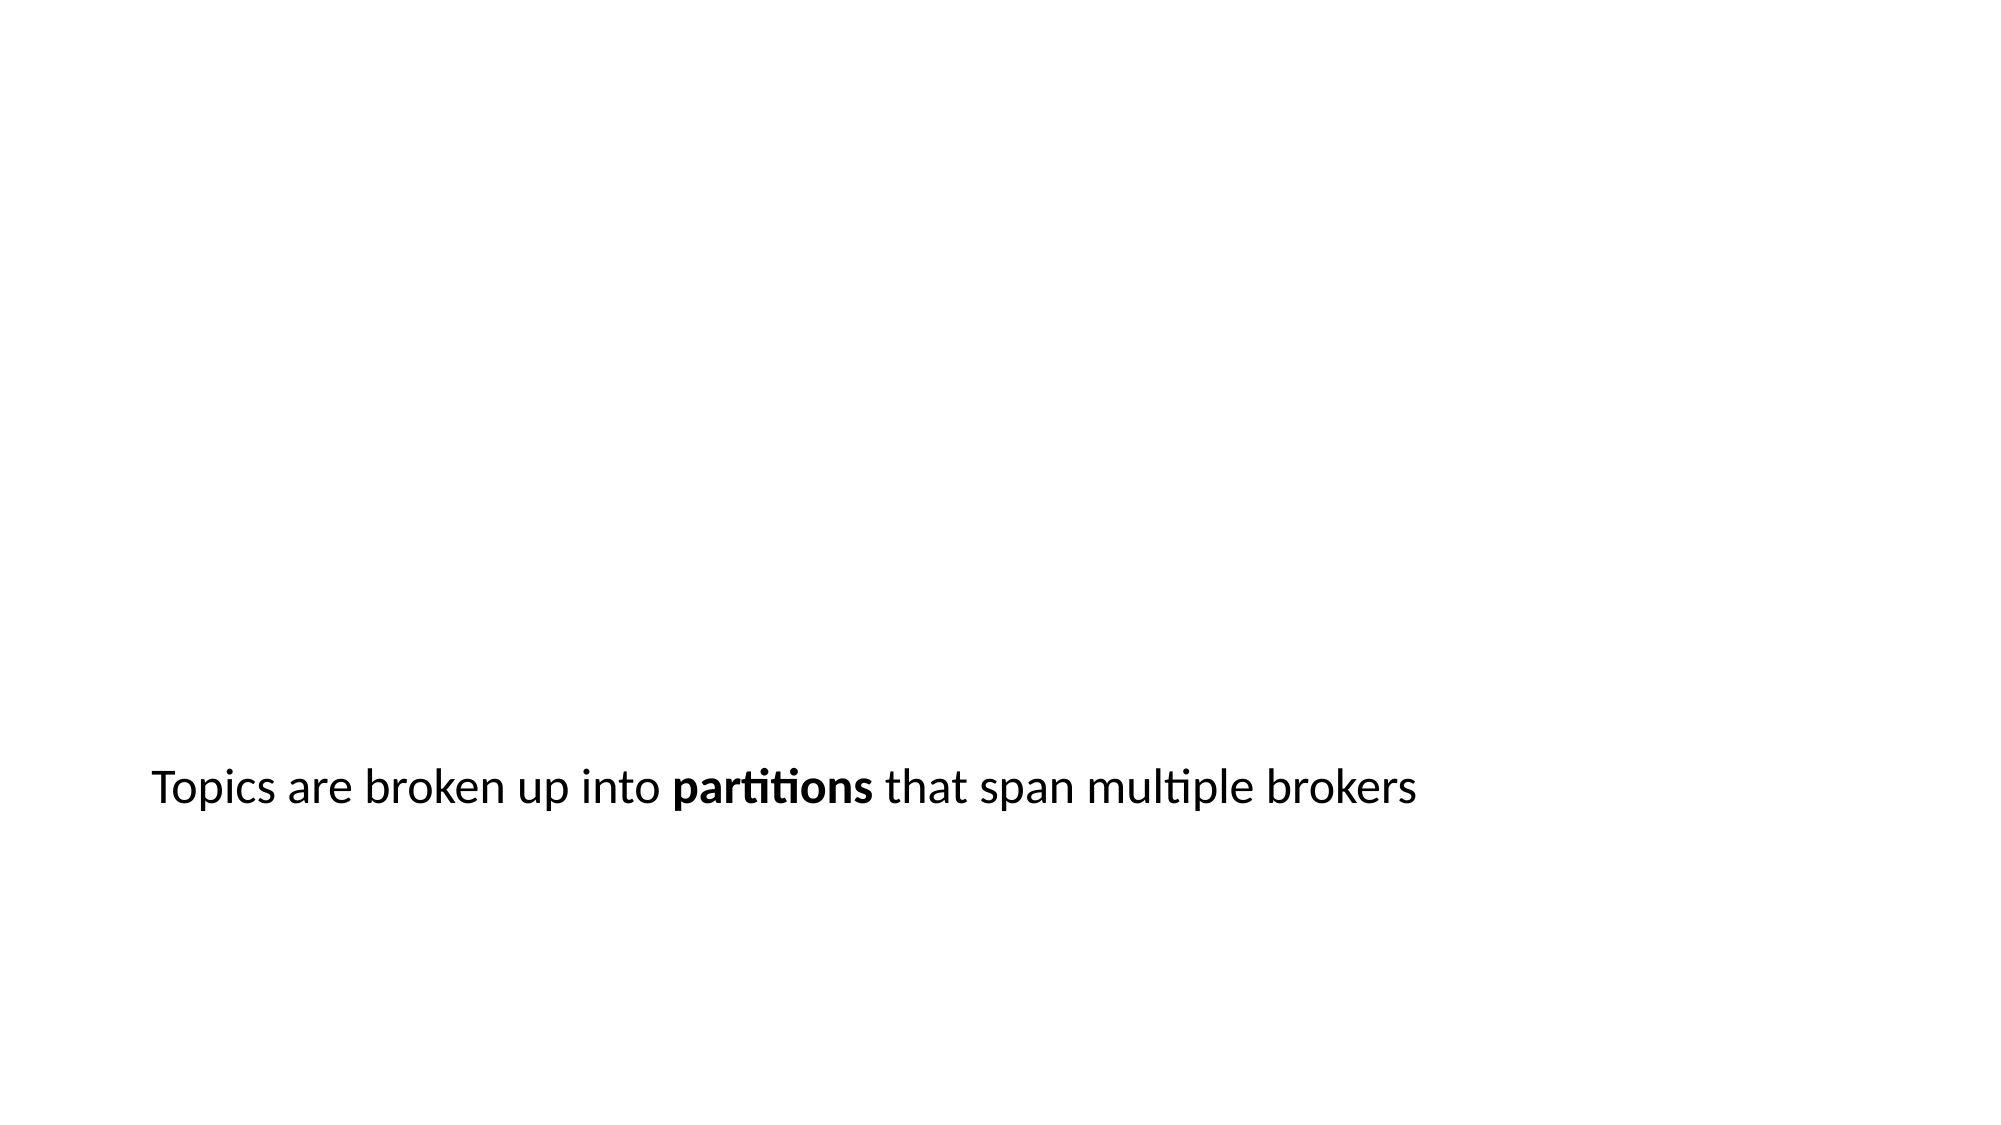

# Topics and Partitions
Topics are broken up into partitions that span multiple brokers